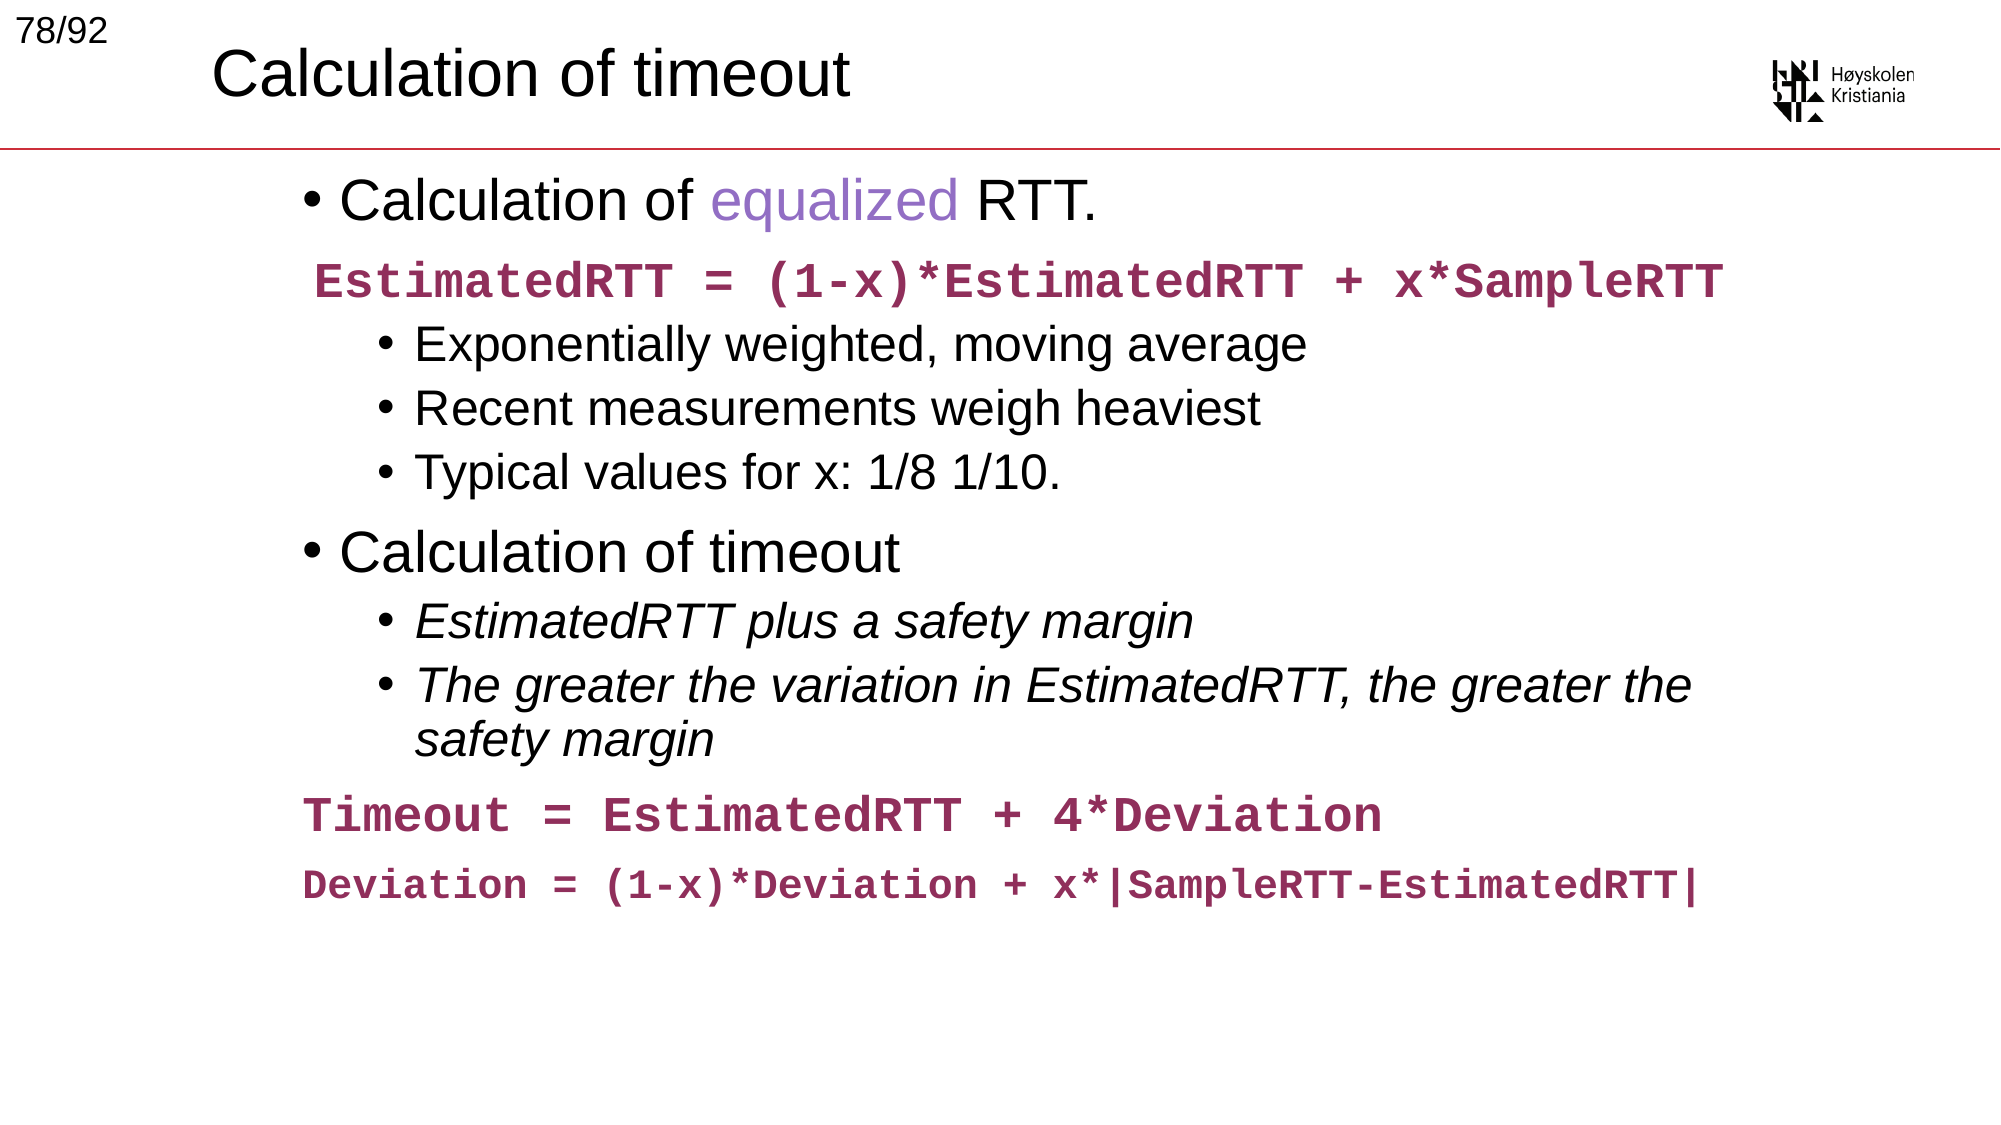

78/92
# Calculation of timeout
Calculation of equalized RTT.
EstimatedRTT = (1-x)*EstimatedRTT + x*SampleRTT
Exponentially weighted, moving average
Recent measurements weigh heaviest
Typical values for x: 1/8 1/10.
Calculation of timeout
EstimatedRTT plus a safety margin
The greater the variation in EstimatedRTT, the greater the safety margin
Timeout = EstimatedRTT + 4*Deviation
Deviation = (1-x)*Deviation + x*|SampleRTT-EstimatedRTT|